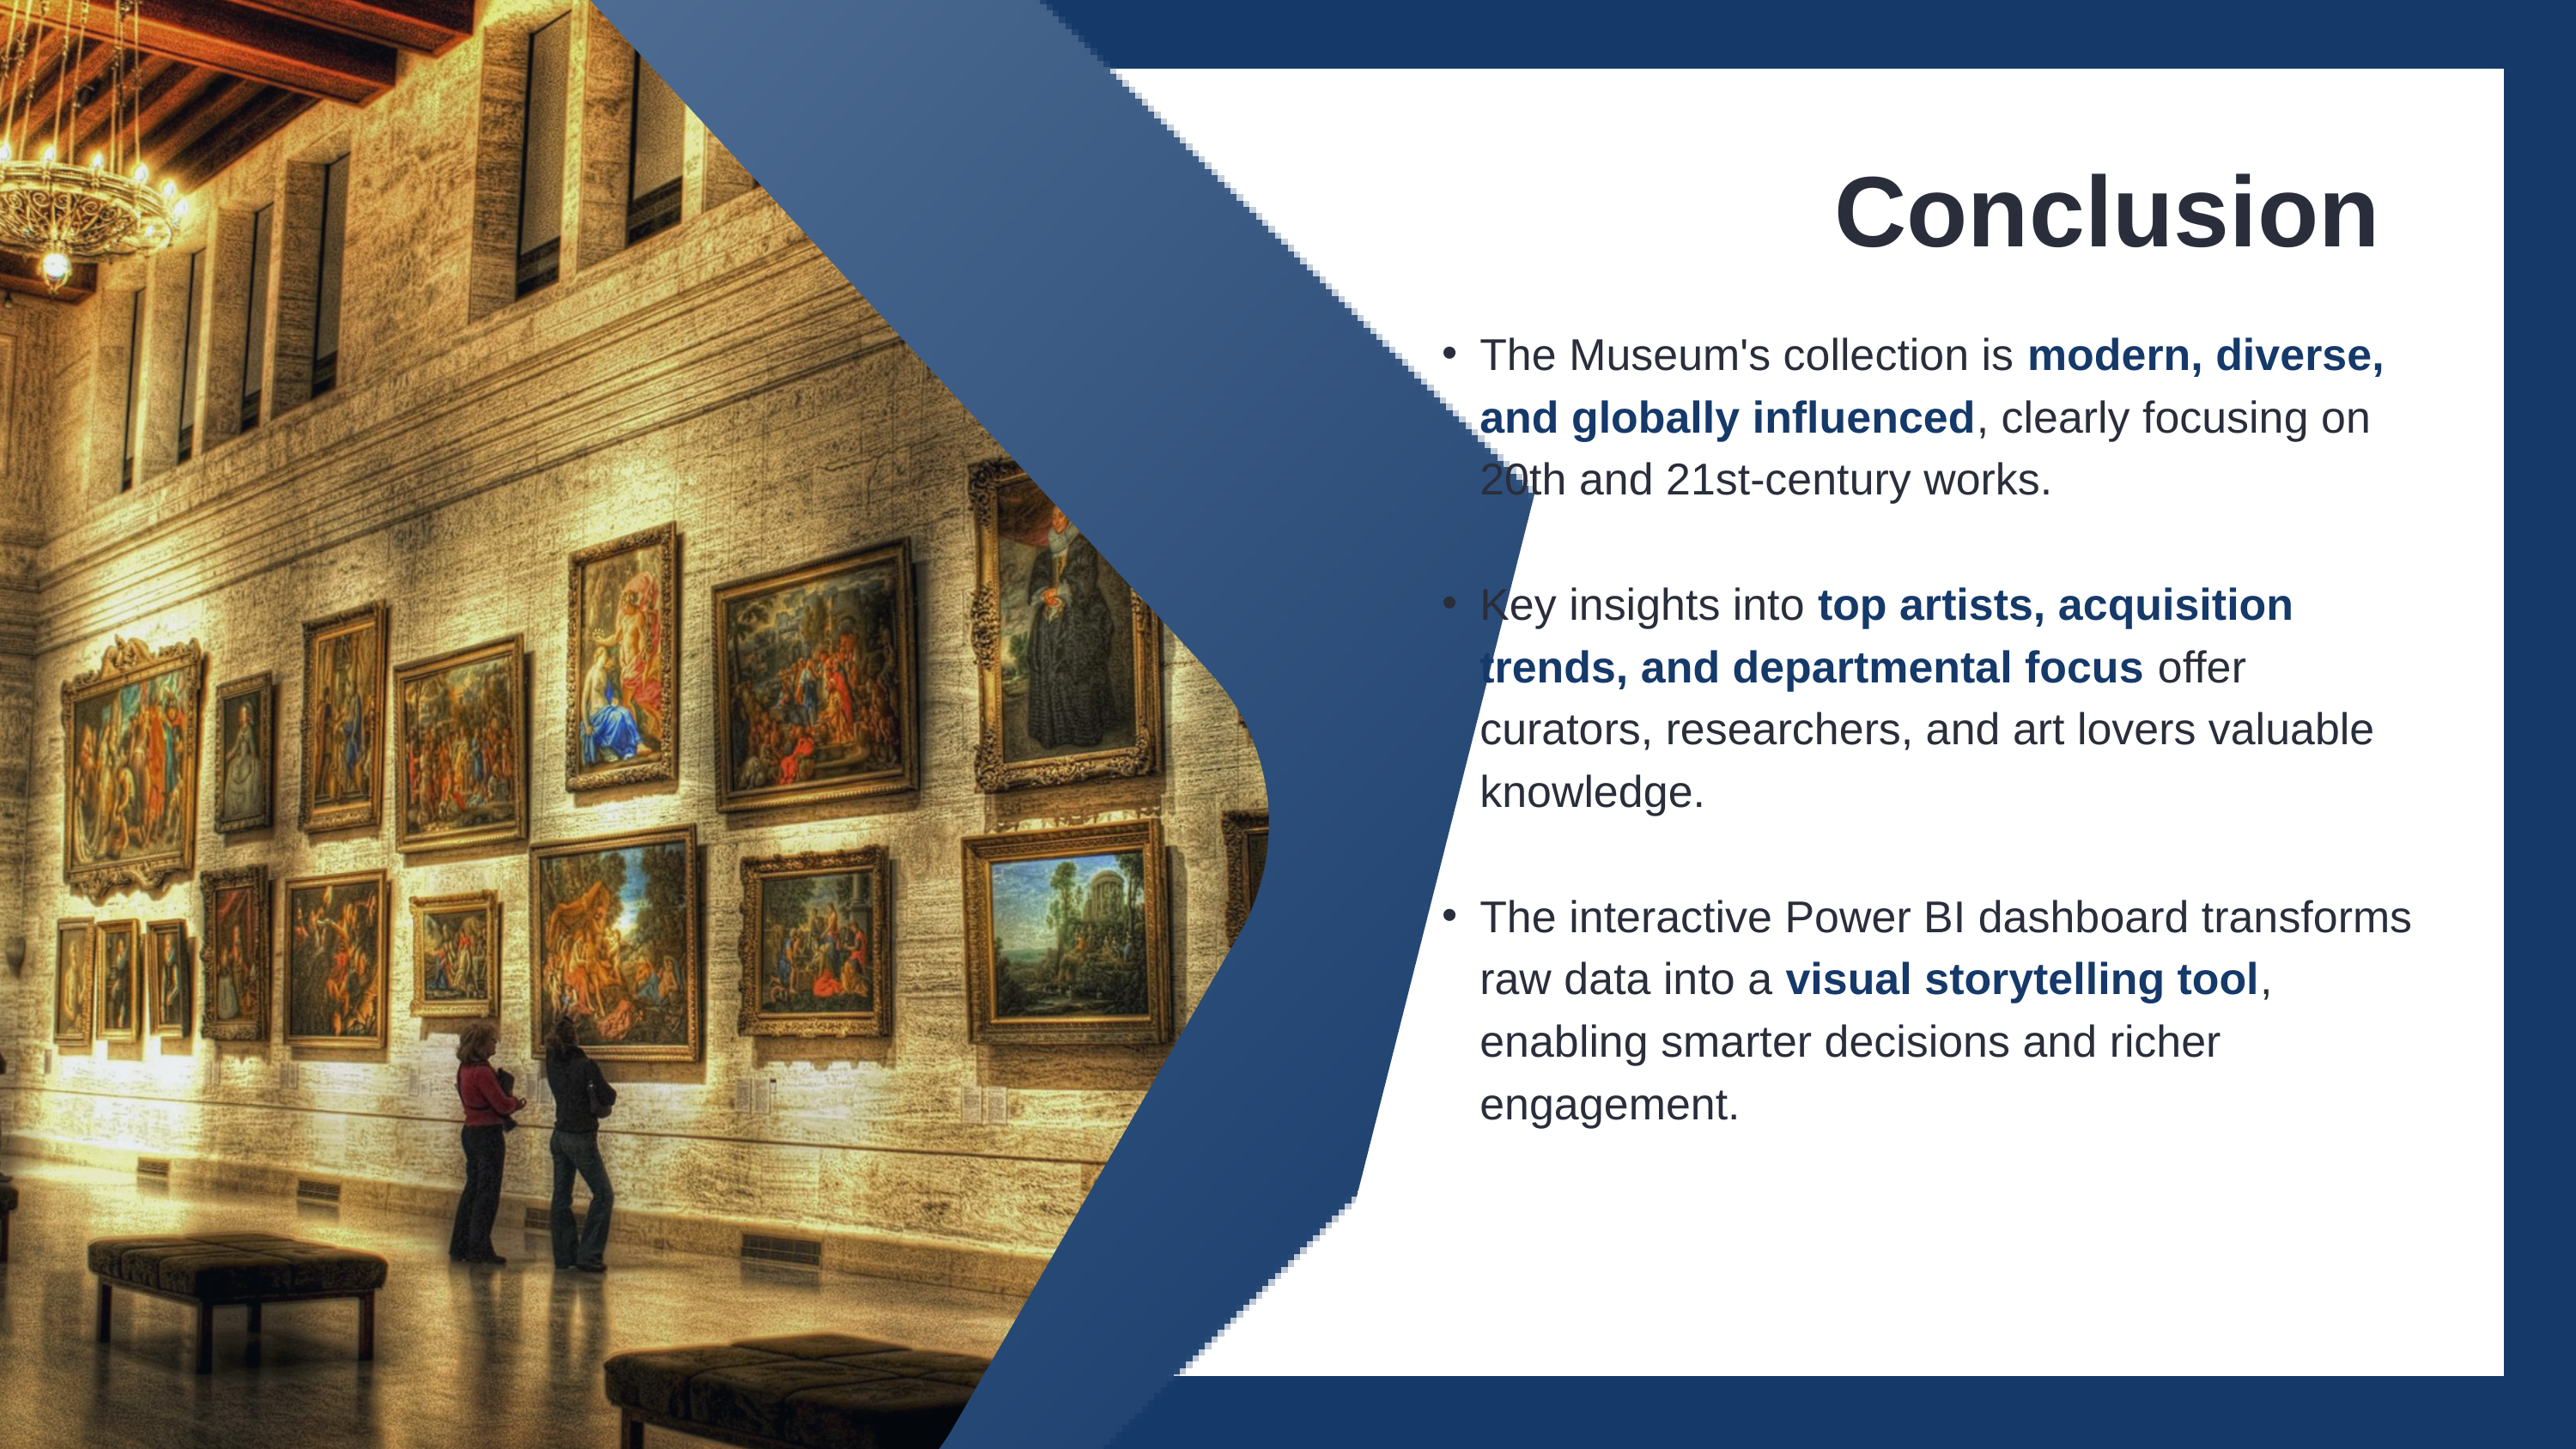

Conclusion
The Museum's collection is modern, diverse, and globally influenced, clearly focusing on 20th and 21st-century works.

Key insights into top artists, acquisition trends, and departmental focus offer curators, researchers, and art lovers valuable knowledge.

The interactive Power BI dashboard transforms raw data into a visual storytelling tool, enabling smarter decisions and richer engagement.